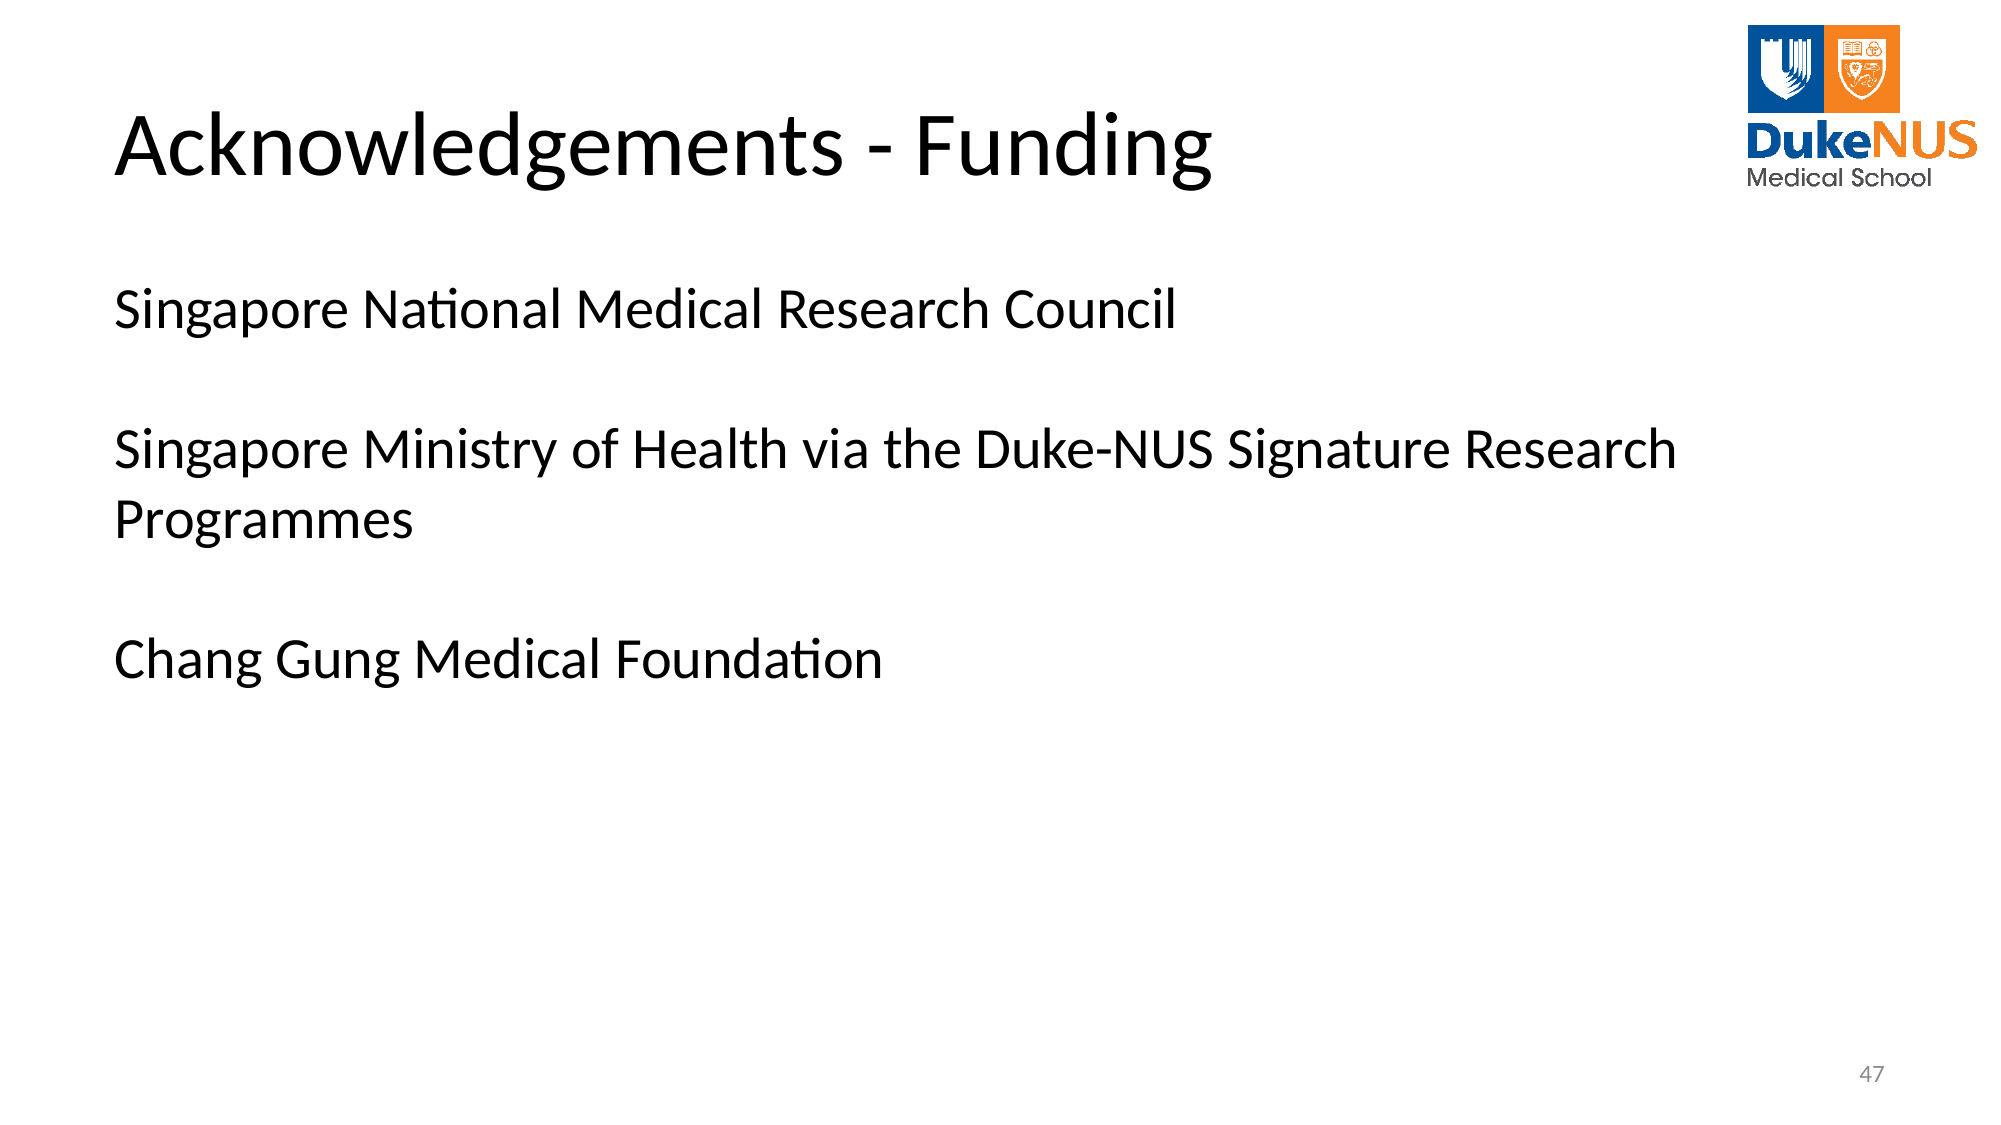

# Acknowledgements - Funding

Singapore National Medical Research Council

Singapore Ministry of Health via the Duke-NUS Signature Research Programmes

Chang Gung Medical Foundation

47